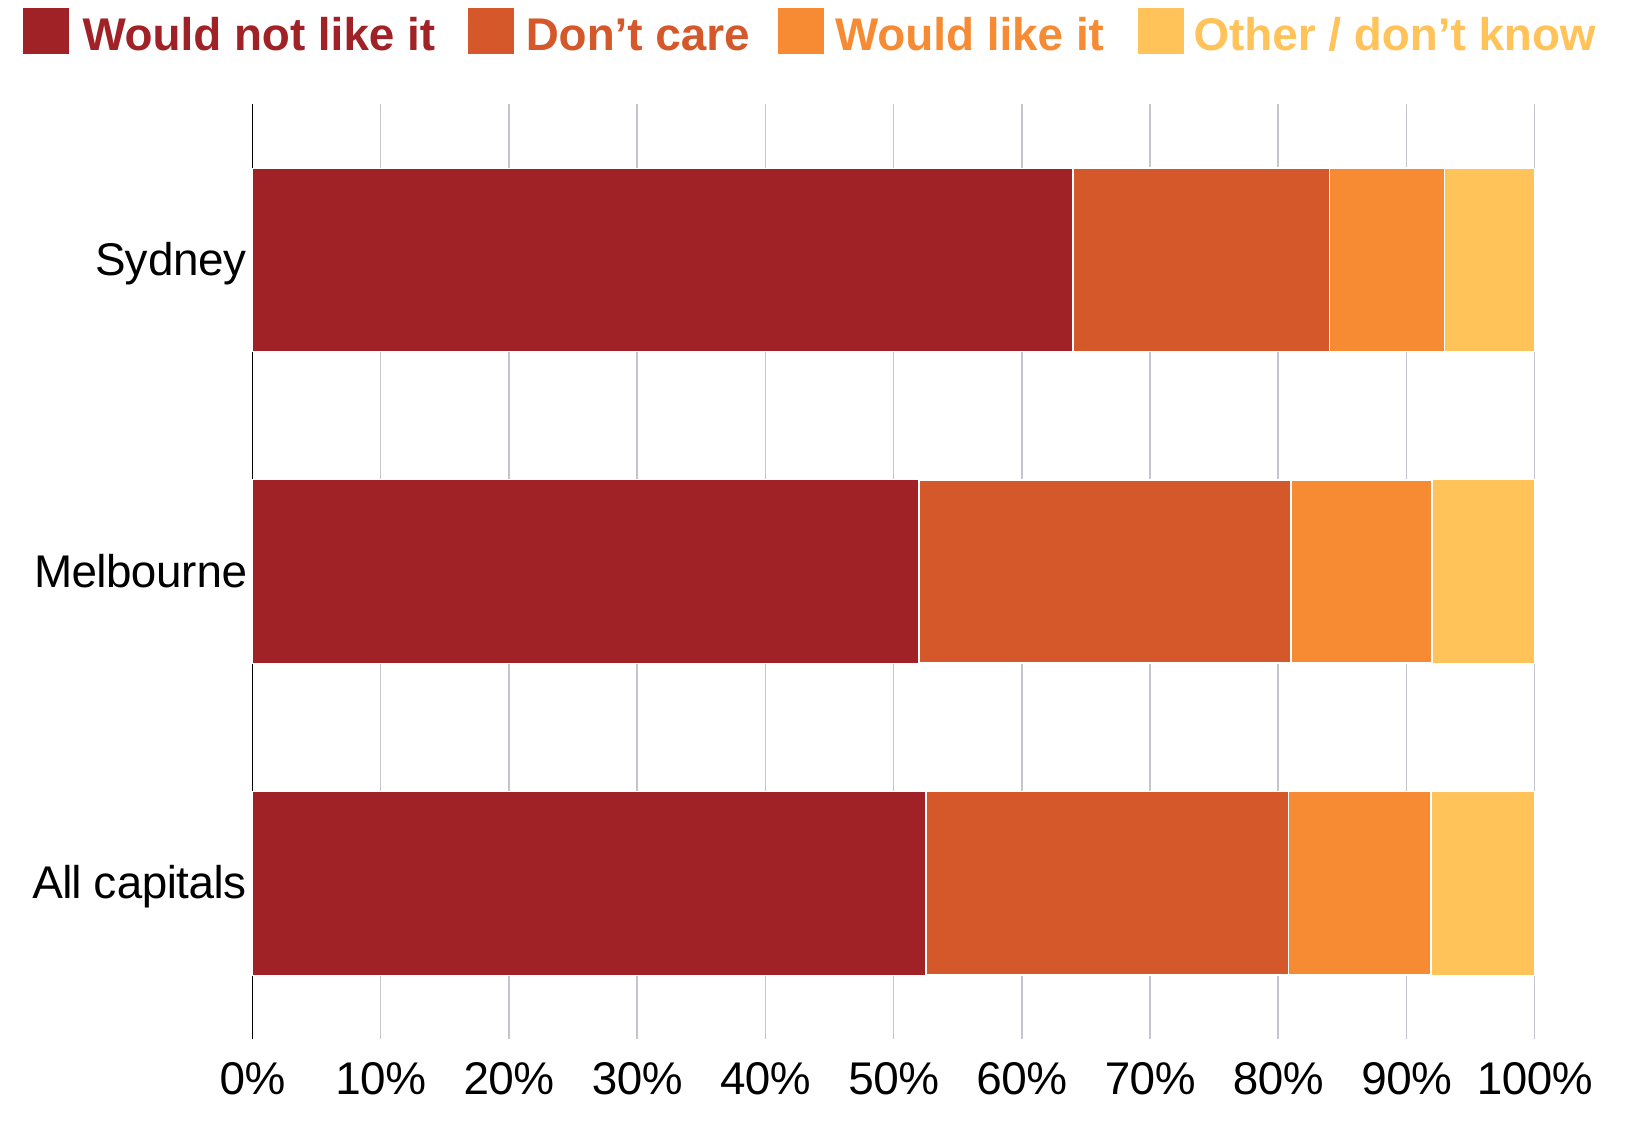

Would not like it
Don’t care
Would like it
Other / don’t know

### Chart

| Category | Would not like it | Don't care | Would like it | Other / don't know |
|---|---|---|---|---|
| All capitals | 52.0 | 28.0 | 11.0 | 8.0 |
| Melbourne | 52.0 | 29.0 | 11.0 | 8.0 |
| Sydney | 64.0 | 20.0 | 9.0 | 7.0 |